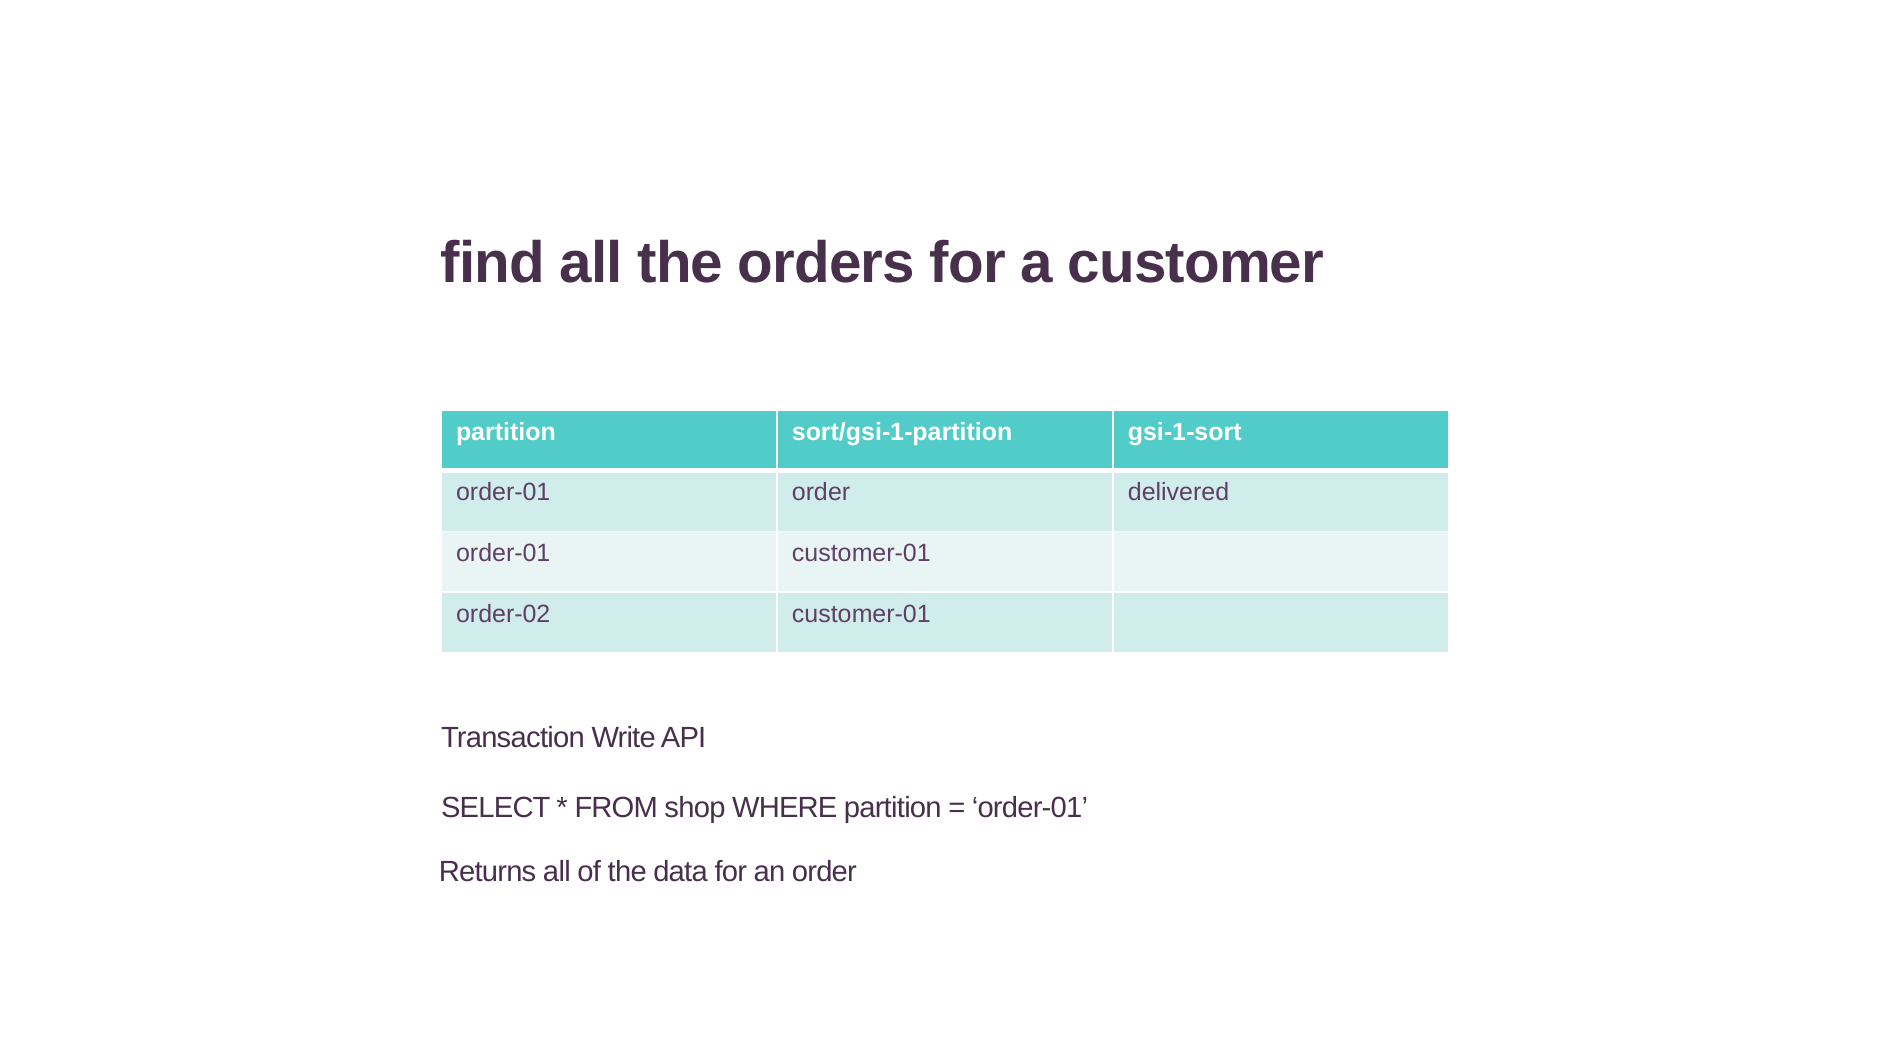

find all the orders for a customer
| partition | sort/gsi-1-partition | gsi-1-sort |
| --- | --- | --- |
| order-01 | order | delivered |
| order-01 | customer-01 |  |
| order-02 | customer-01 |  |
Transaction Write API
SELECT * FROM shop WHERE partition = ‘order-01’
Returns all of the data for an order